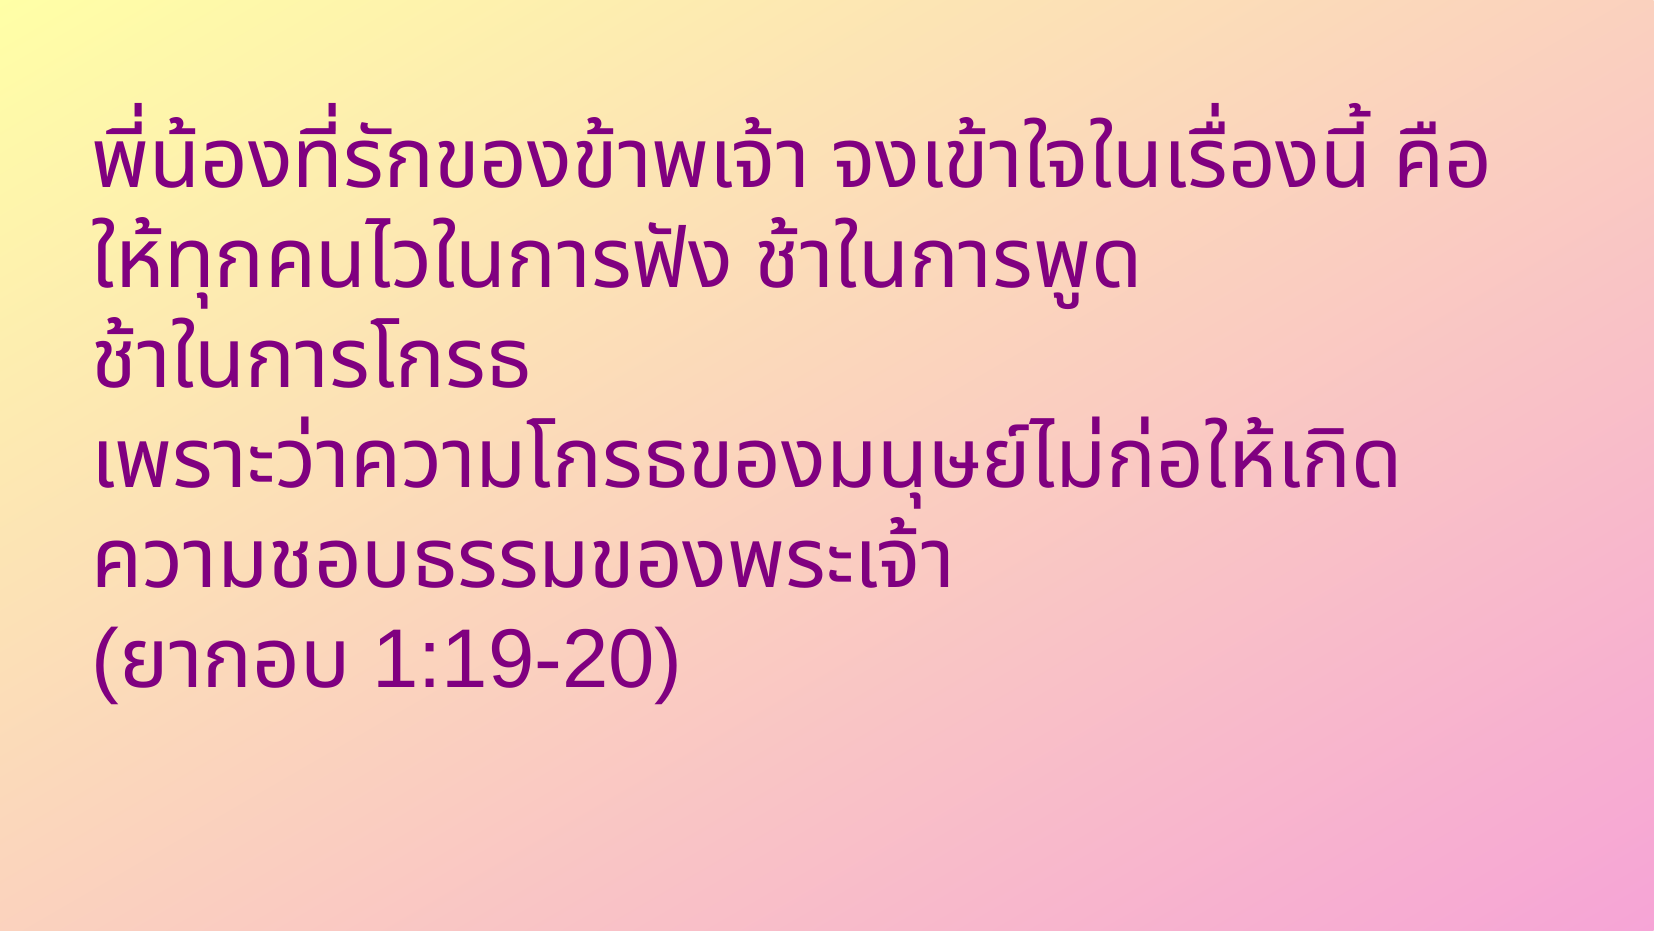

พี่น้องที่รักของข้าพเจ้า จงเข้าใจในเรื่องนี้ คือให้ทุกคนไวในการฟัง ช้าในการพูด
ช้าในการโกรธ
เพราะว่าความโกรธของมนุษย์ไม่ก่อให้เกิดความชอบธรรมของพระเจ้า
(ยากอบ 1:19-20)